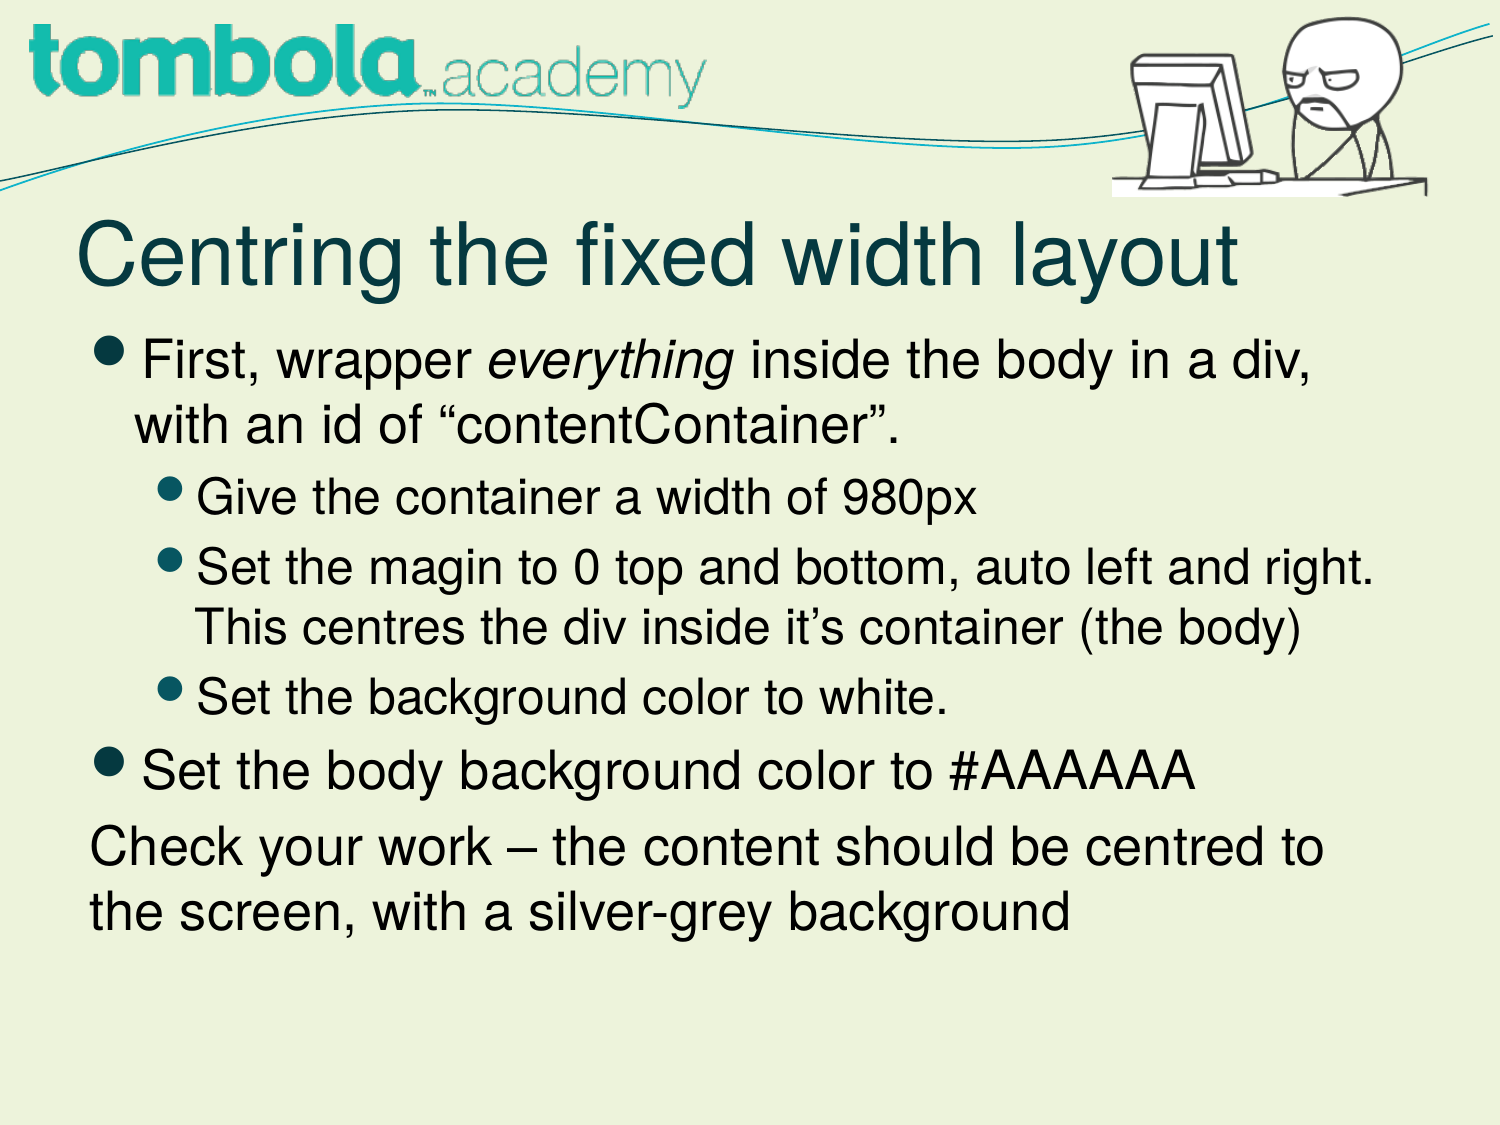

# Centring the fixed width layout
First, wrapper everything inside the body in a div, with an id of “contentContainer”.
Give the container a width of 980px
Set the magin to 0 top and bottom, auto left and right. This centres the div inside it’s container (the body)
Set the background color to white.
Set the body background color to #AAAAAA
Check your work – the content should be centred to the screen, with a silver-grey background